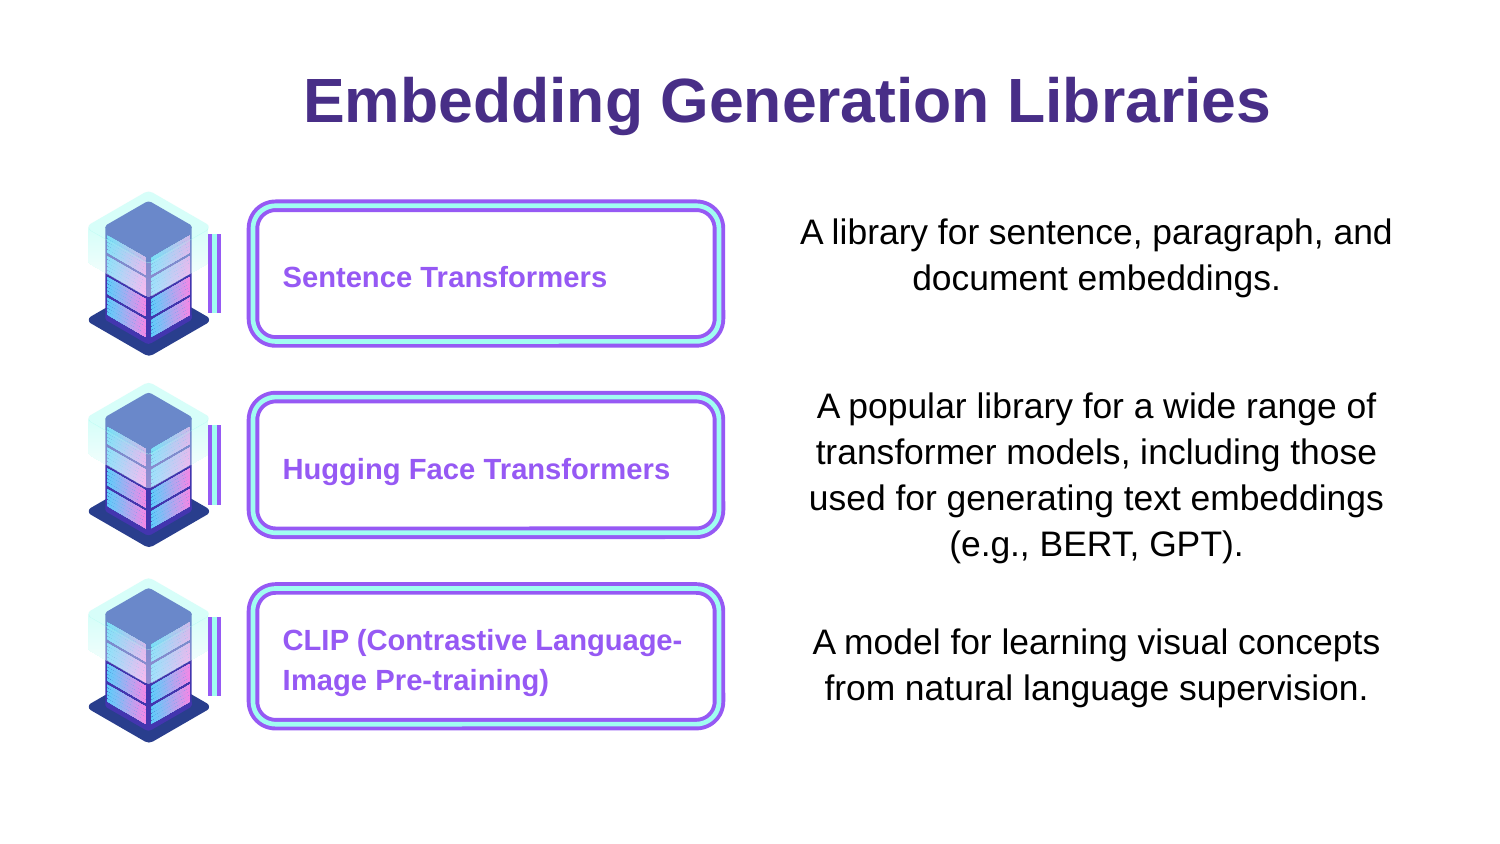

# Embedding Generation Libraries
| A library for sentence, paragraph, and document embeddings. |
| --- |
| A popular library for a wide range of transformer models, including those used for generating text embeddings (e.g., BERT, GPT). |
| A model for learning visual concepts from natural language supervision. |

Sentence Transformers

Hugging Face Transformers

CLIP (Contrastive Language-Image Pre-training)